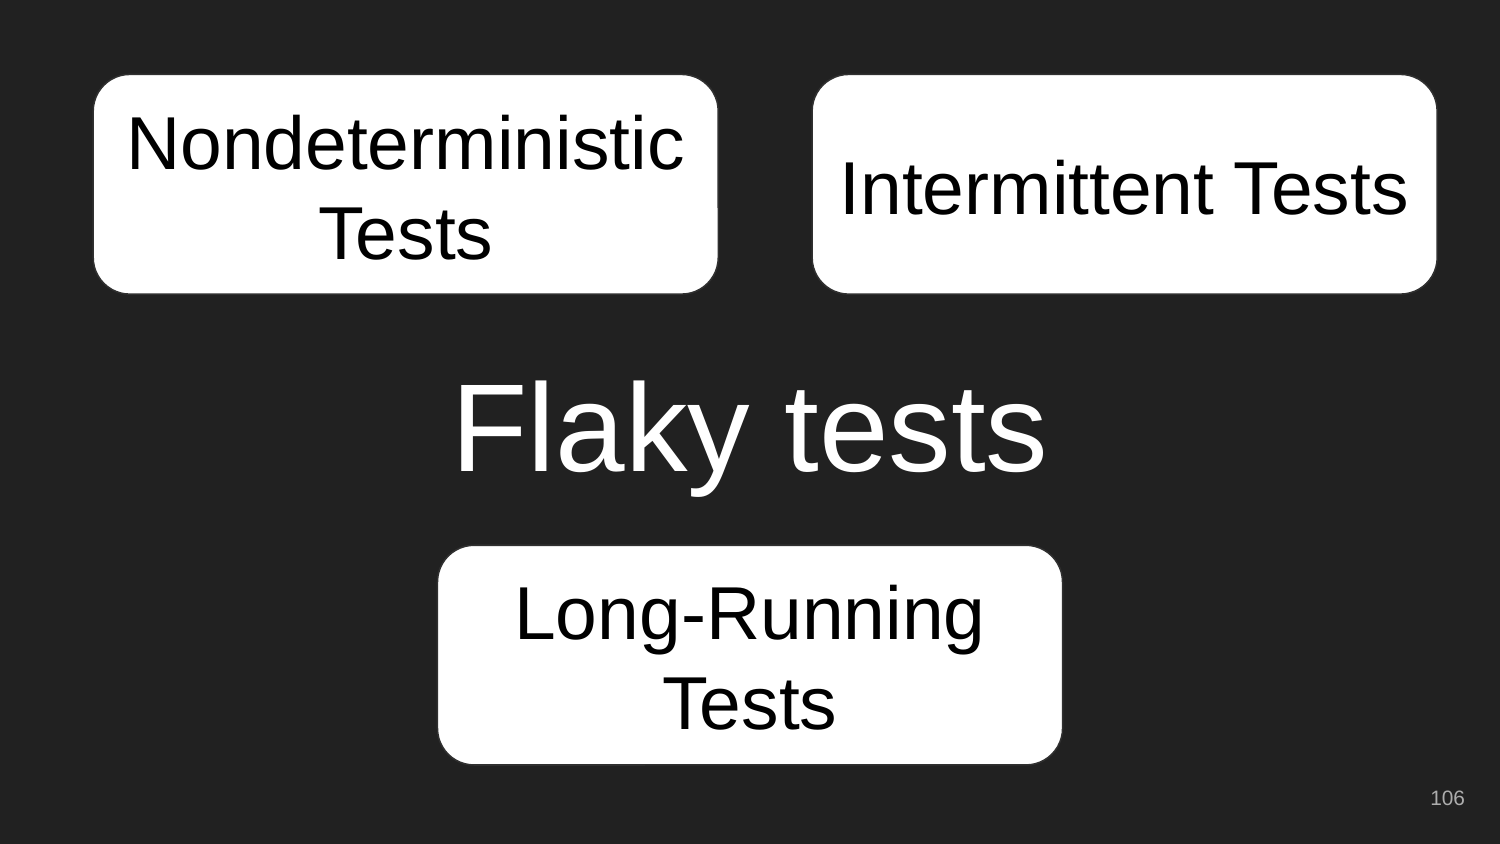

Nondeterministic Tests
Intermittent Tests
# Flaky tests
Long-Running Tests
106